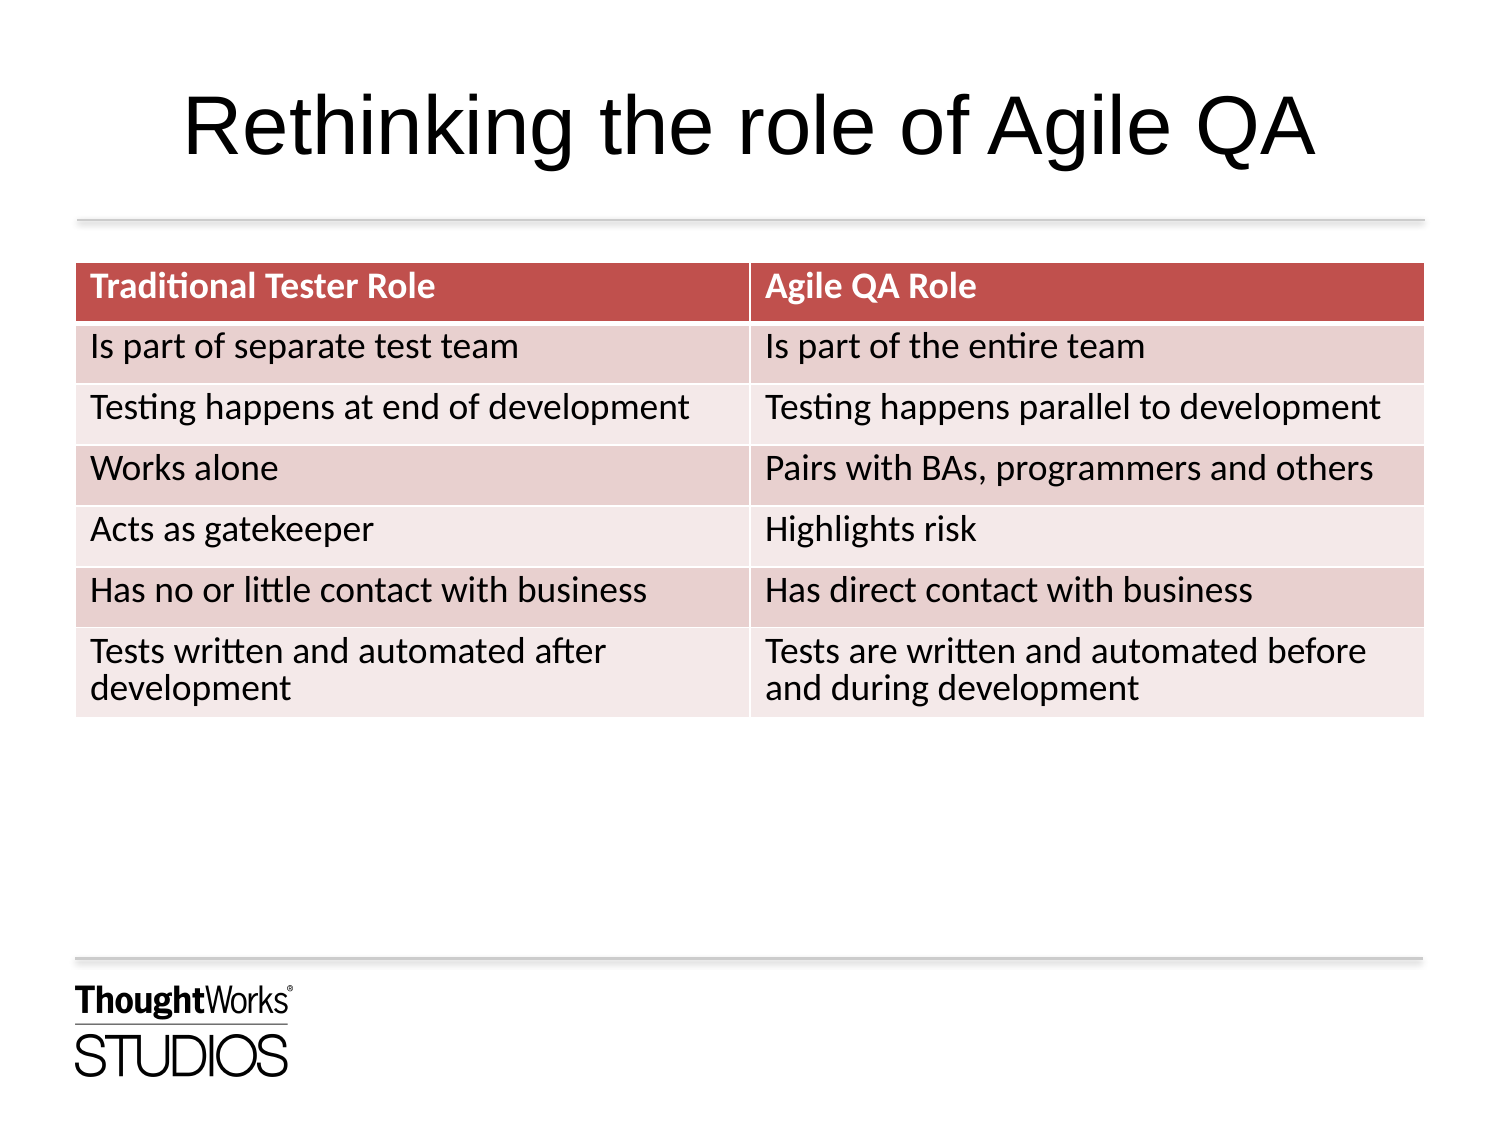

# Rethinking the role of Agile QA
| Traditional Tester Role | Agile QA Role |
| --- | --- |
| Is part of separate test team | Is part of the entire team |
| Testing happens at end of development | Testing happens parallel to development |
| Works alone | Pairs with BAs, programmers and others |
| Acts as gatekeeper | Highlights risk |
| Has no or little contact with business | Has direct contact with business |
| Tests written and automated after development | Tests are written and automated before and during development |